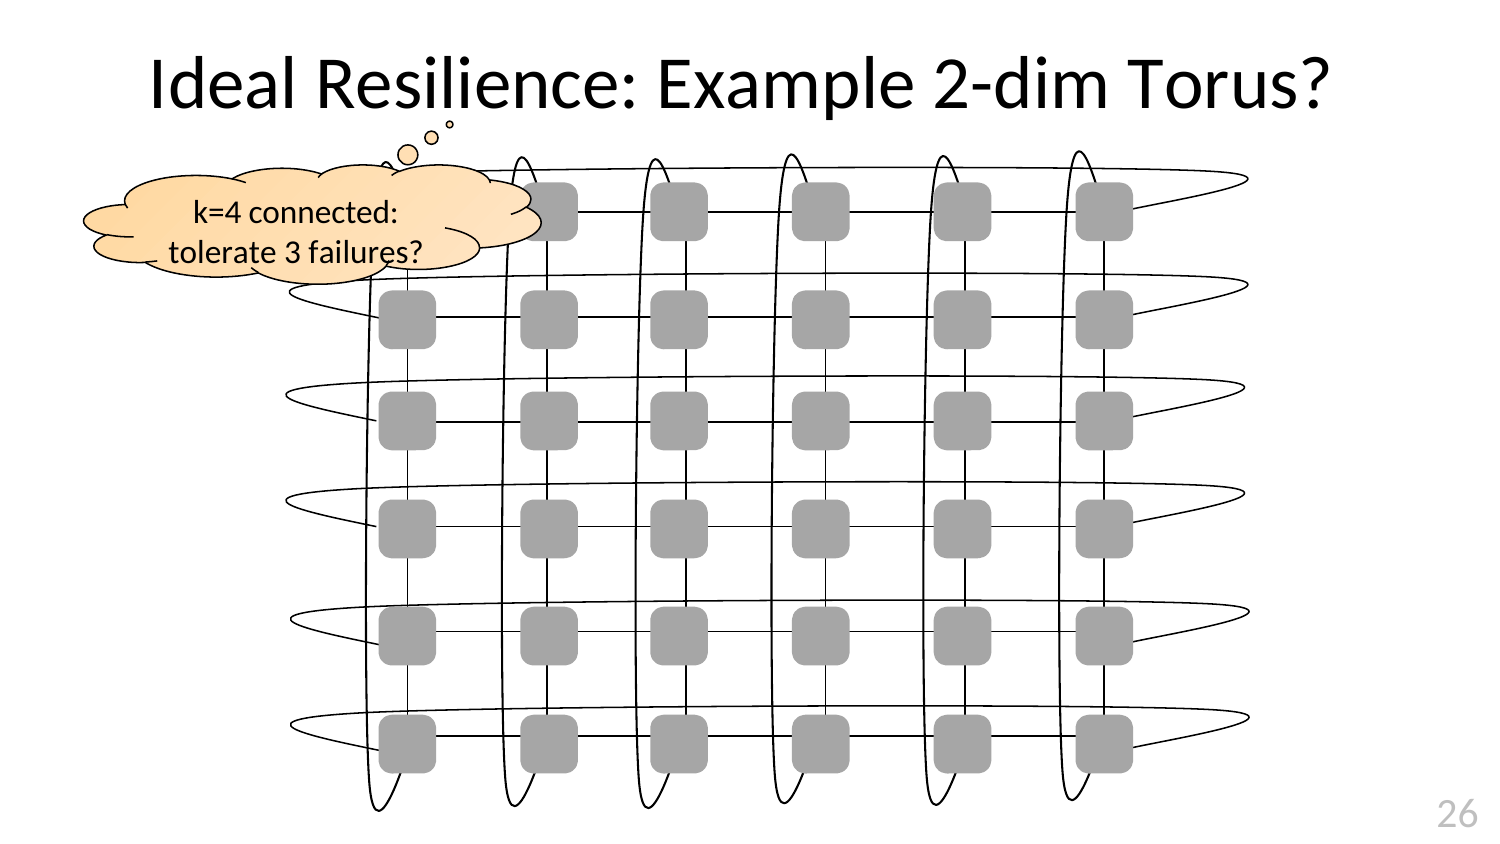

# Ideal Resilience: Example 2-dim Torus?

k=4 connected: tolerate 3 failures?

|  |  |  |  |  |
| --- | --- | --- | --- | --- |
|  |  |  |  |  |
|  |  |  |  |  |
|  |  |  |  |  |
|  |  |  |  |  |

26